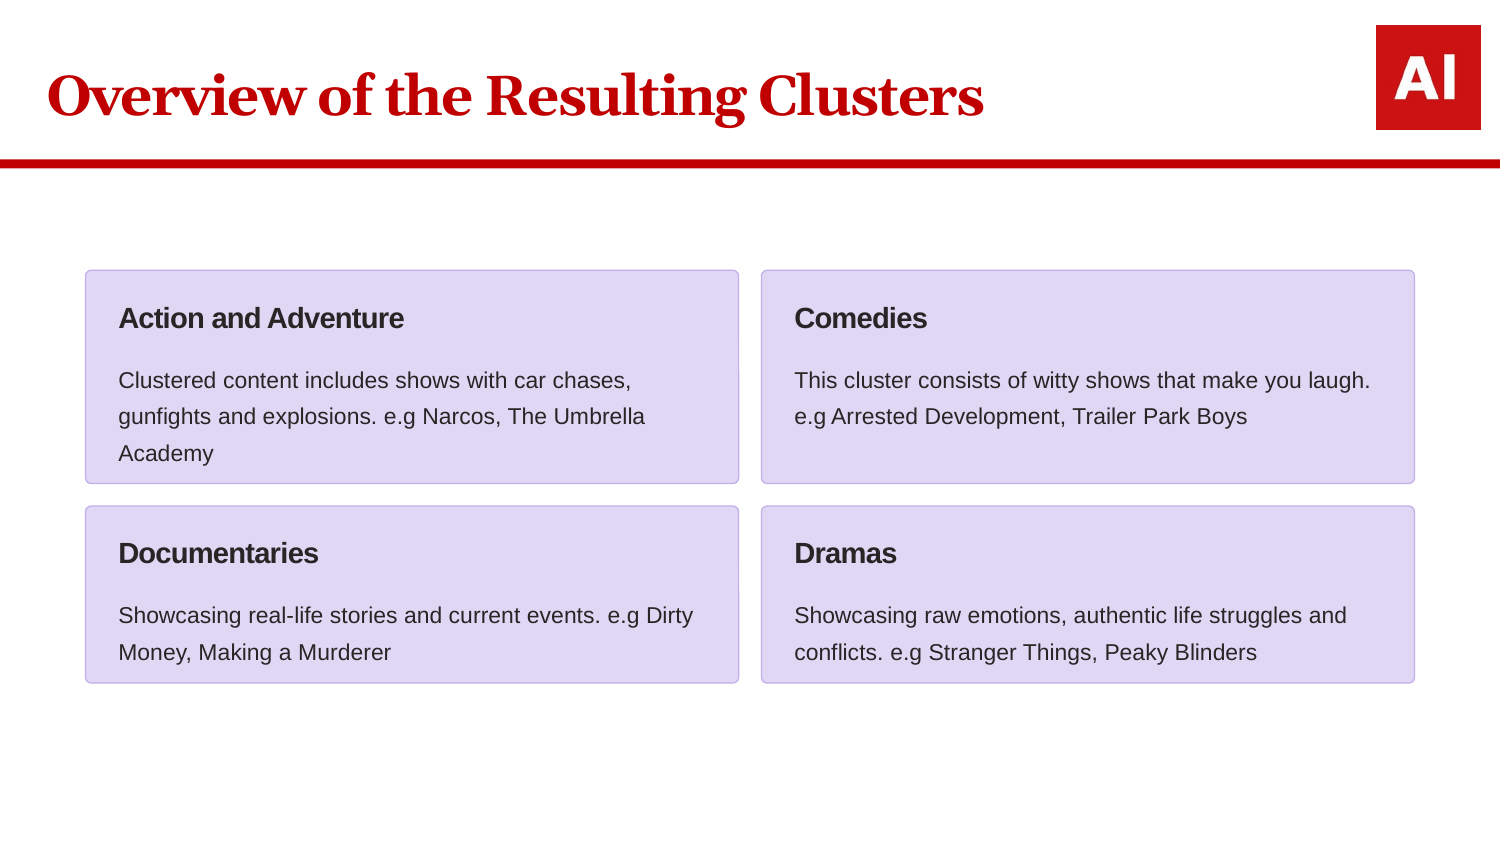

Overview of the Resulting Clusters

Action and Adventure
Comedies
Clustered content includes shows with car chases, gunfights and explosions. e.g Narcos, The Umbrella Academy
This cluster consists of witty shows that make you laugh. e.g Arrested Development, Trailer Park Boys

Documentaries
Dramas
Showcasing real-life stories and current events. e.g Dirty Money, Making a Murderer
Showcasing raw emotions, authentic life struggles and conflicts. e.g Stranger Things, Peaky Blinders